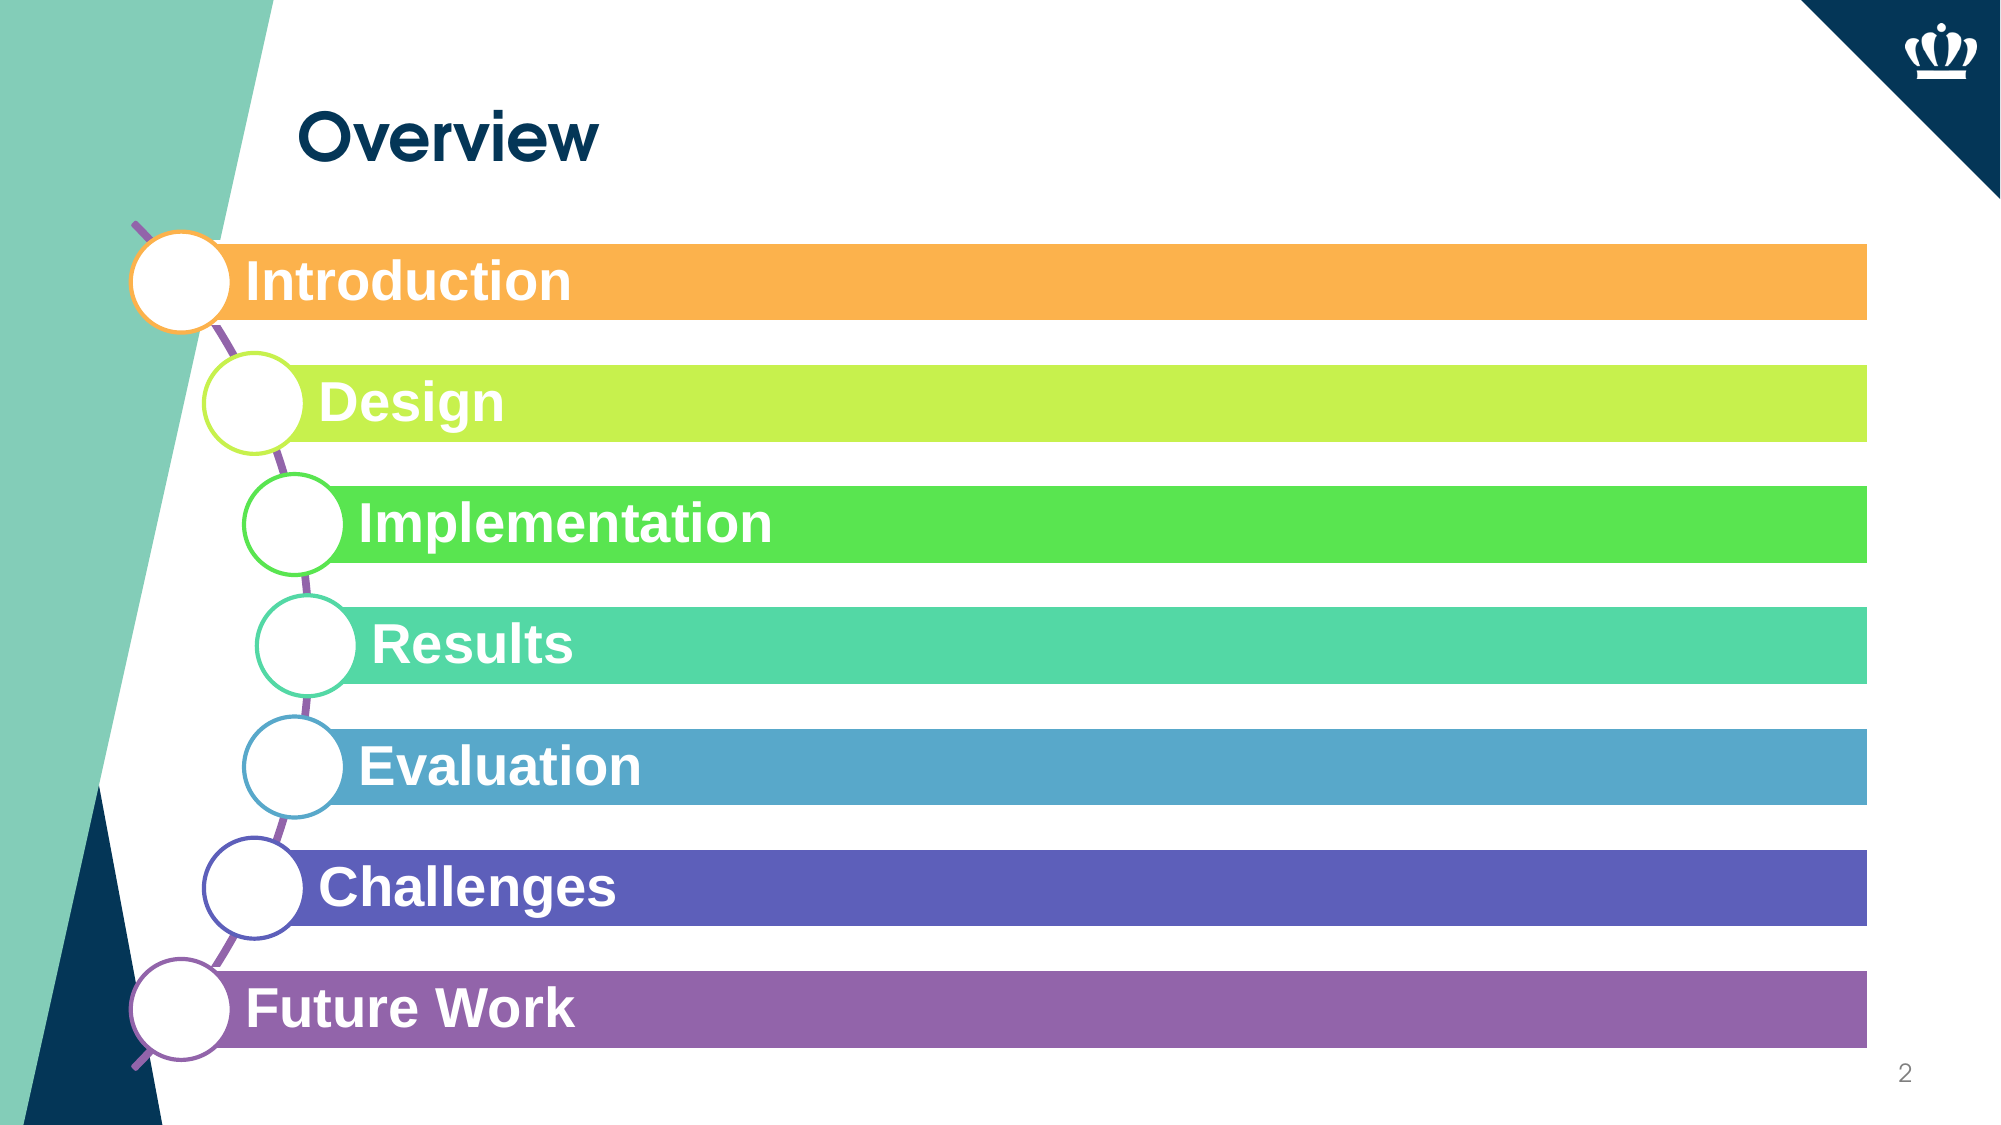

# Overview
Introduction
Design
Implementation
Results
Evaluation
Challenges
Future Work

2